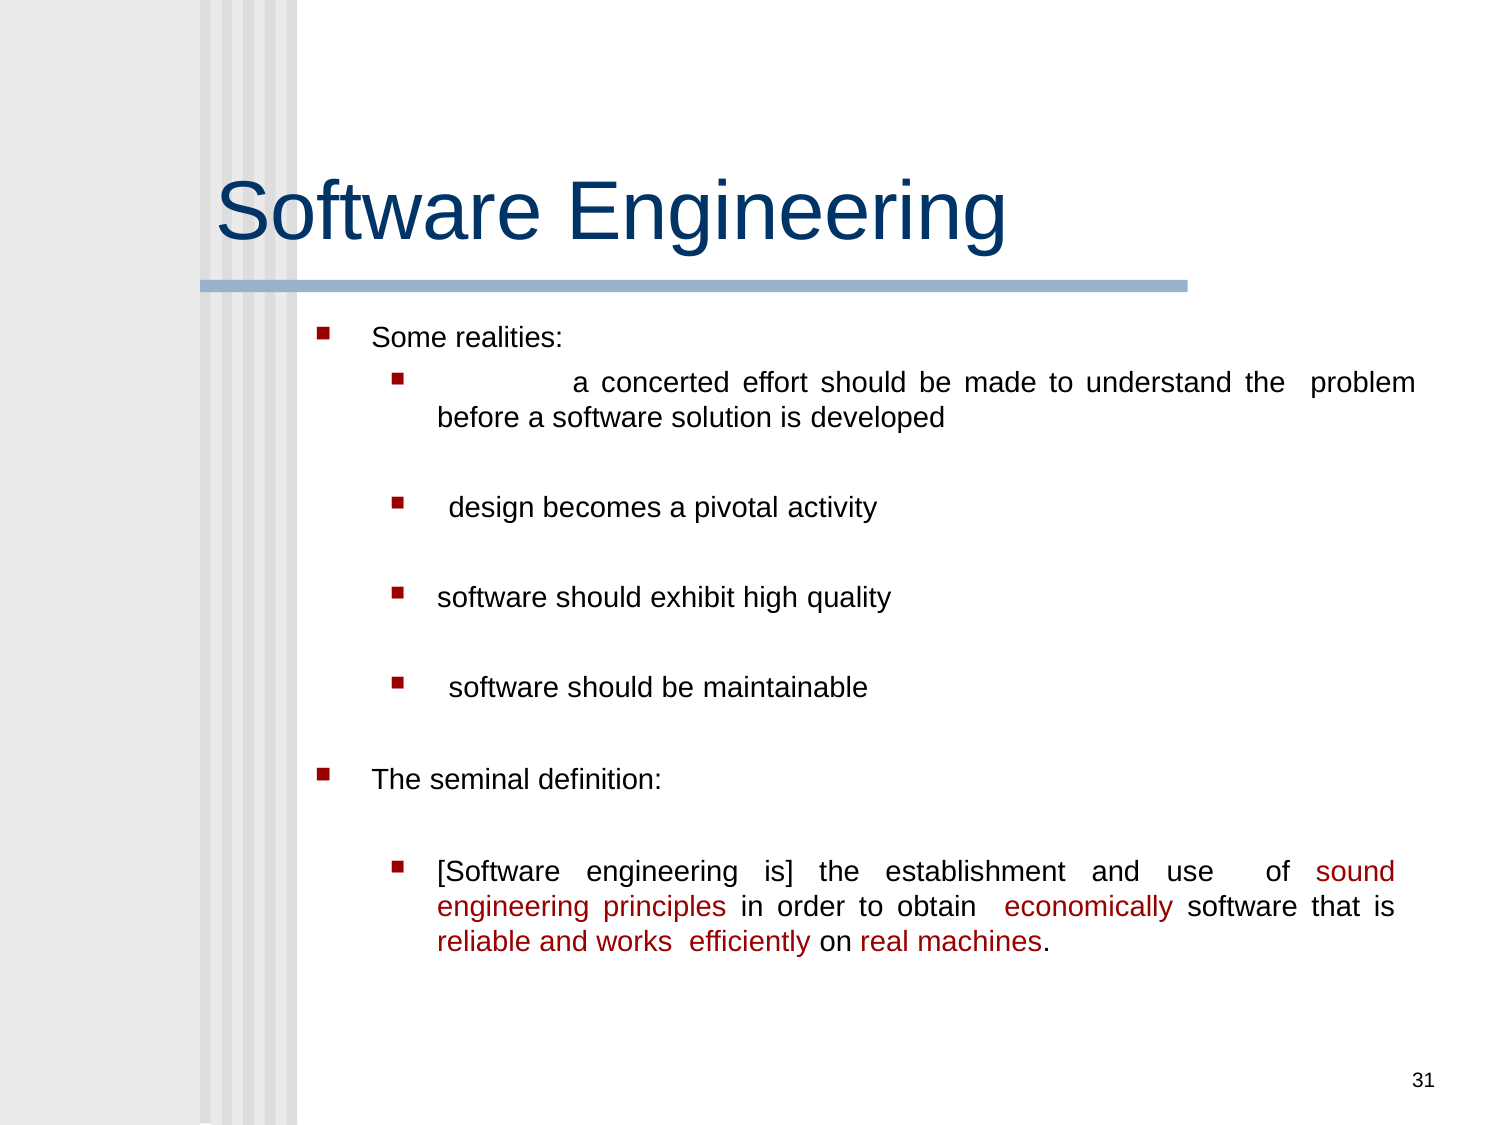

# Software Engineering
Some realities:
	a concerted effort should be made to understand the  problem before a software solution is developed

design becomes a pivotal activity

software should exhibit high quality

software should be maintainable

The seminal definition:

[Software engineering is] the establishment and use  of sound engineering principles in order to obtain  economically software that is reliable and works  efficiently on real machines.
31